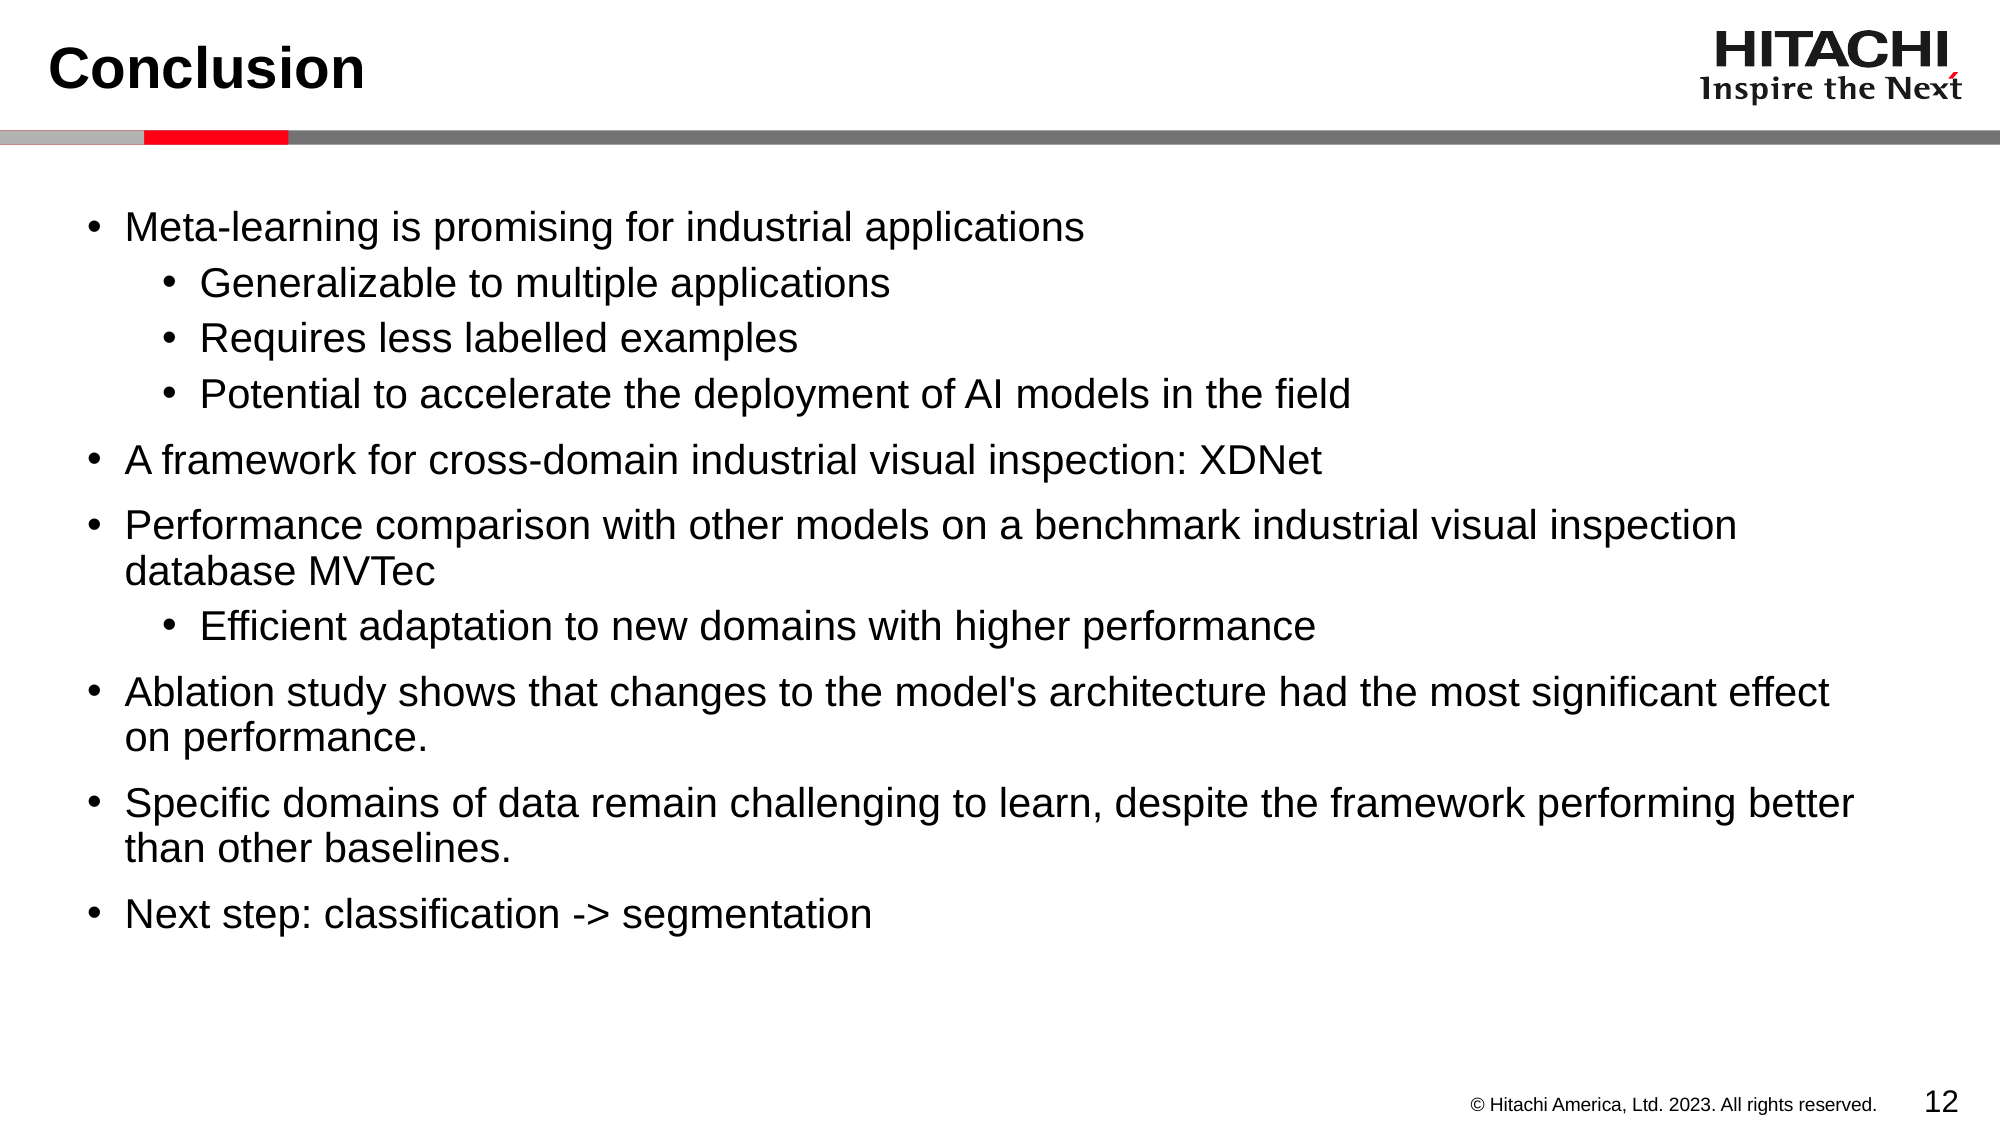

# Conclusion
Meta-learning is promising for industrial applications
Generalizable to multiple applications
Requires less labelled examples
Potential to accelerate the deployment of AI models in the field
A framework for cross-domain industrial visual inspection: XDNet
Performance comparison with other models on a benchmark industrial visual inspection database MVTec
Efficient adaptation to new domains with higher performance
Ablation study shows that changes to the model's architecture had the most significant effect on performance.
Specific domains of data remain challenging to learn, despite the framework performing better than other baselines.
Next step: classification -> segmentation